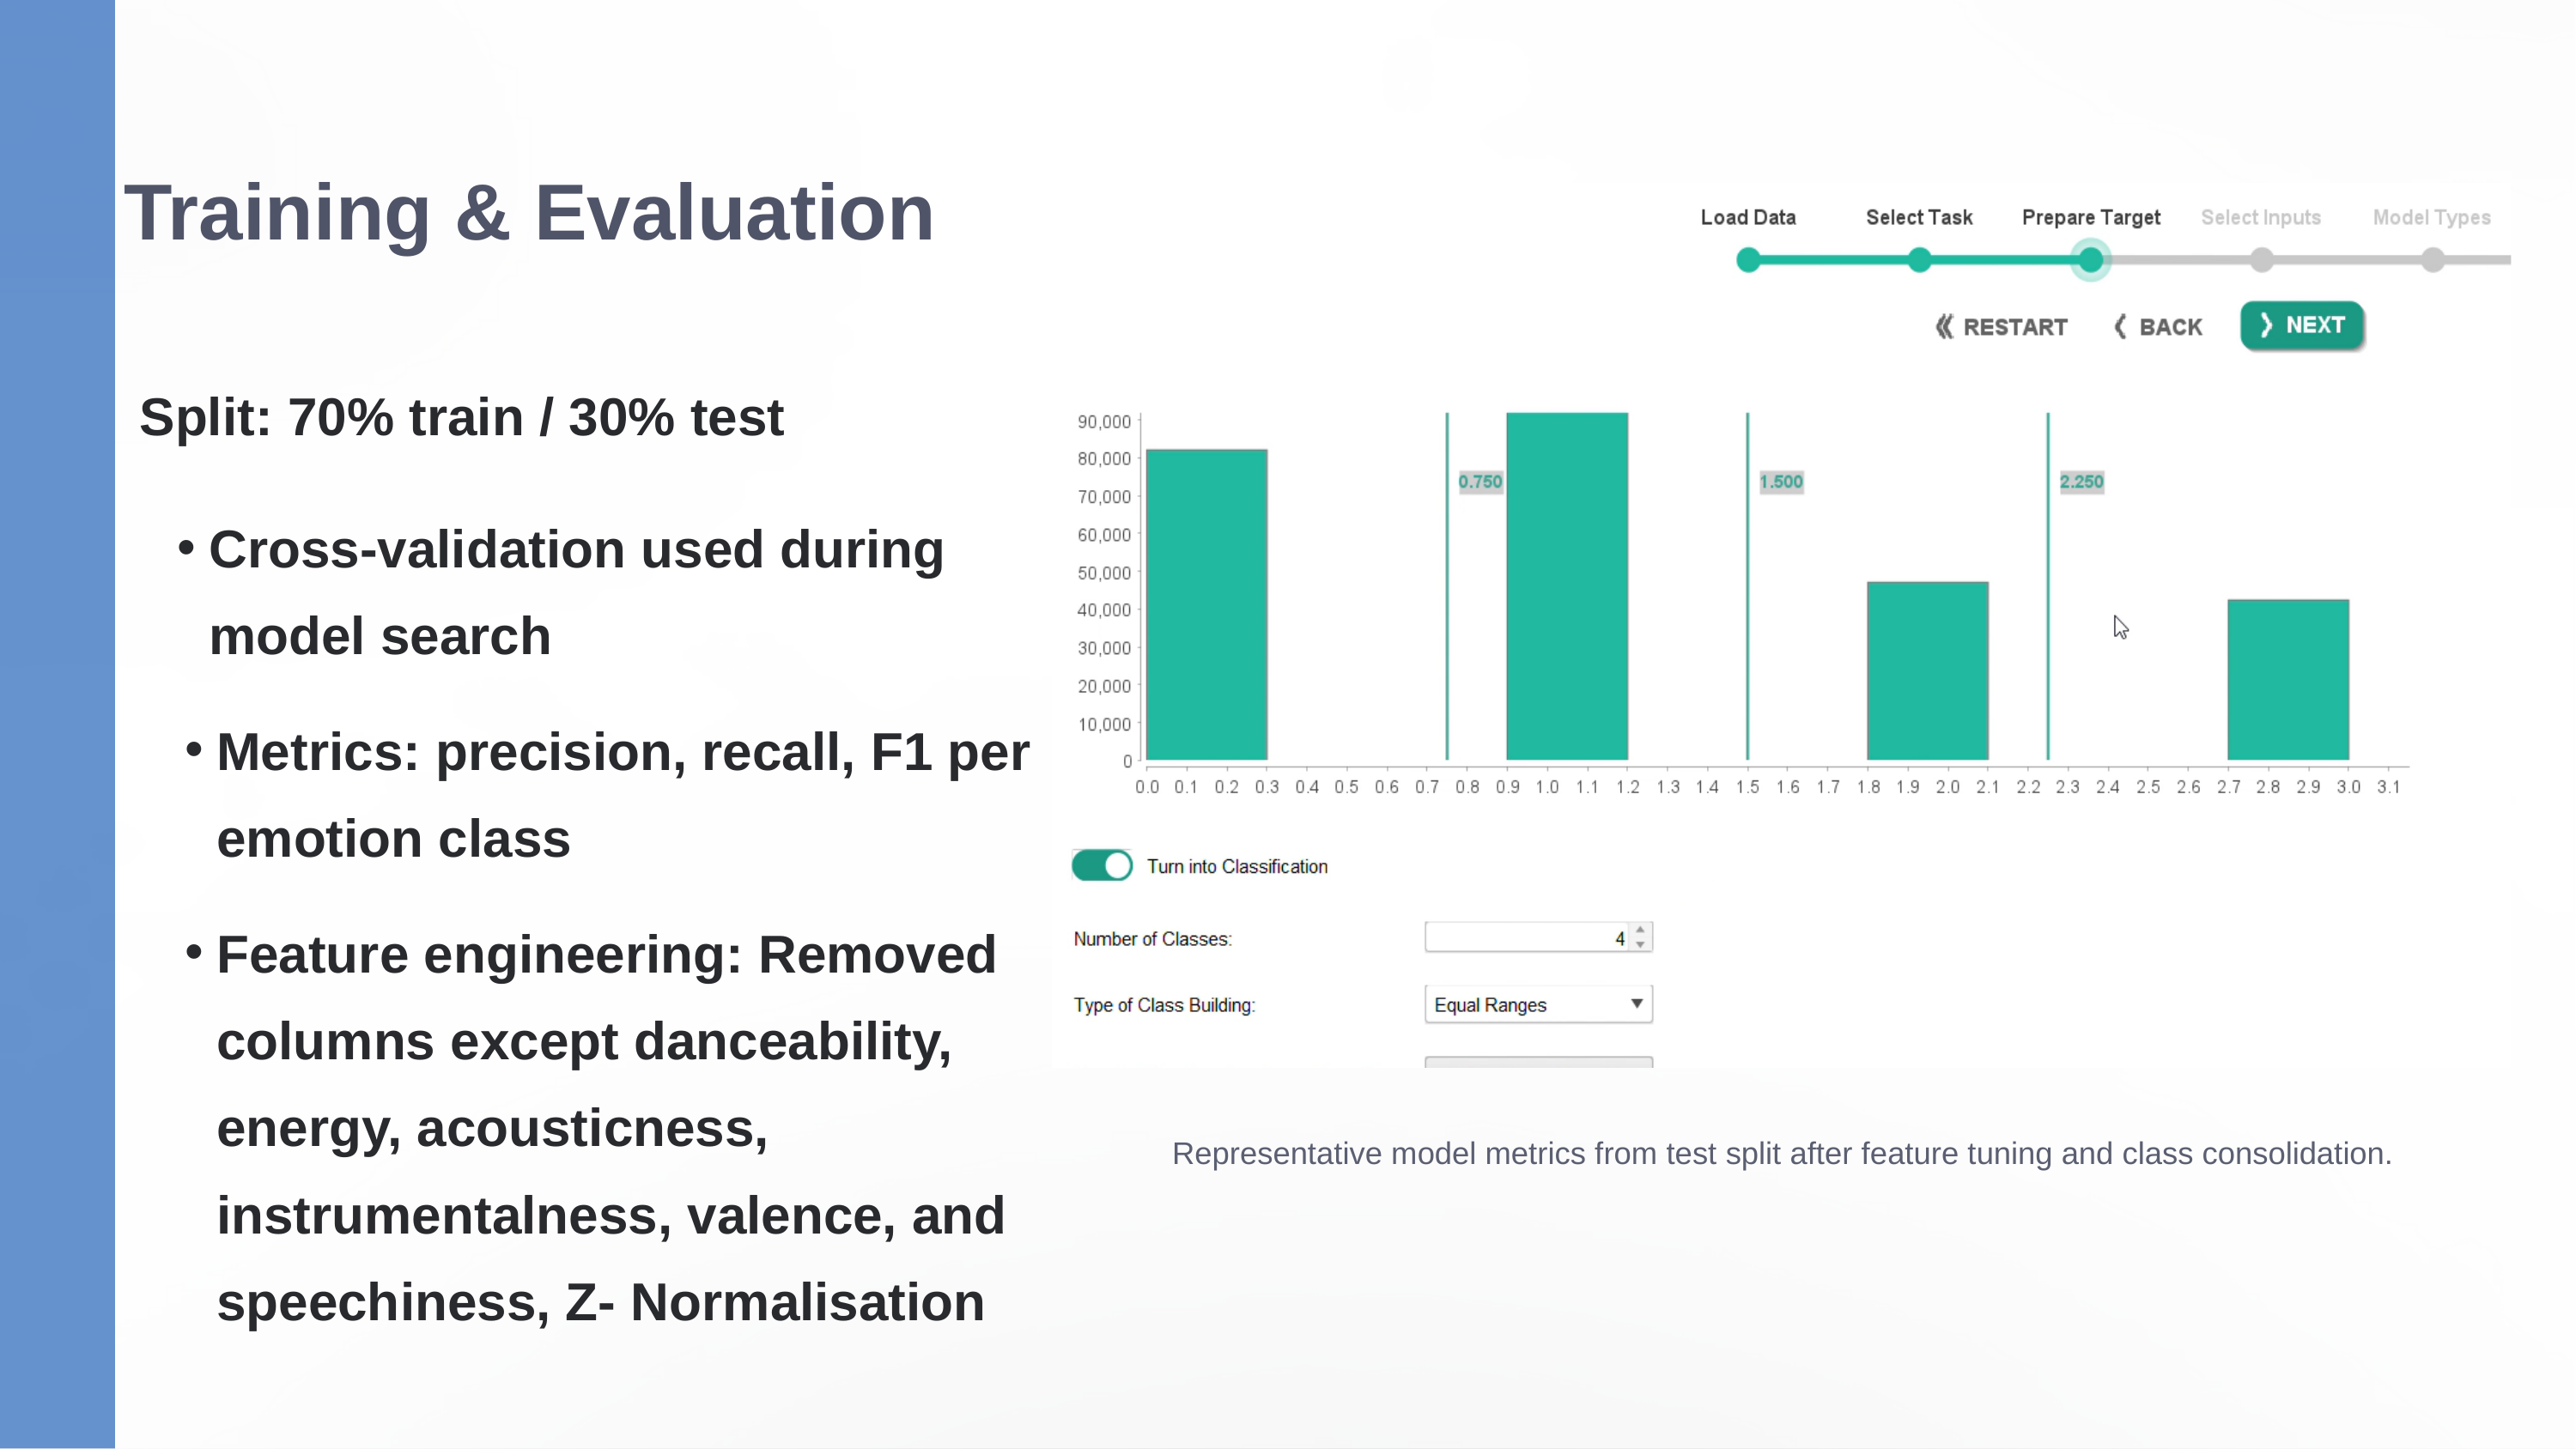

Training & Evaluation

Split: 70% train / 30% test
Cross-validation used during model search
Metrics: precision, recall, F1 per emotion class
Feature engineering: Removed columns except danceability, energy, acousticness, instrumentalness, valence, and speechiness, Z- Normalisation
Representative model metrics from test split after feature tuning and class consolidation.